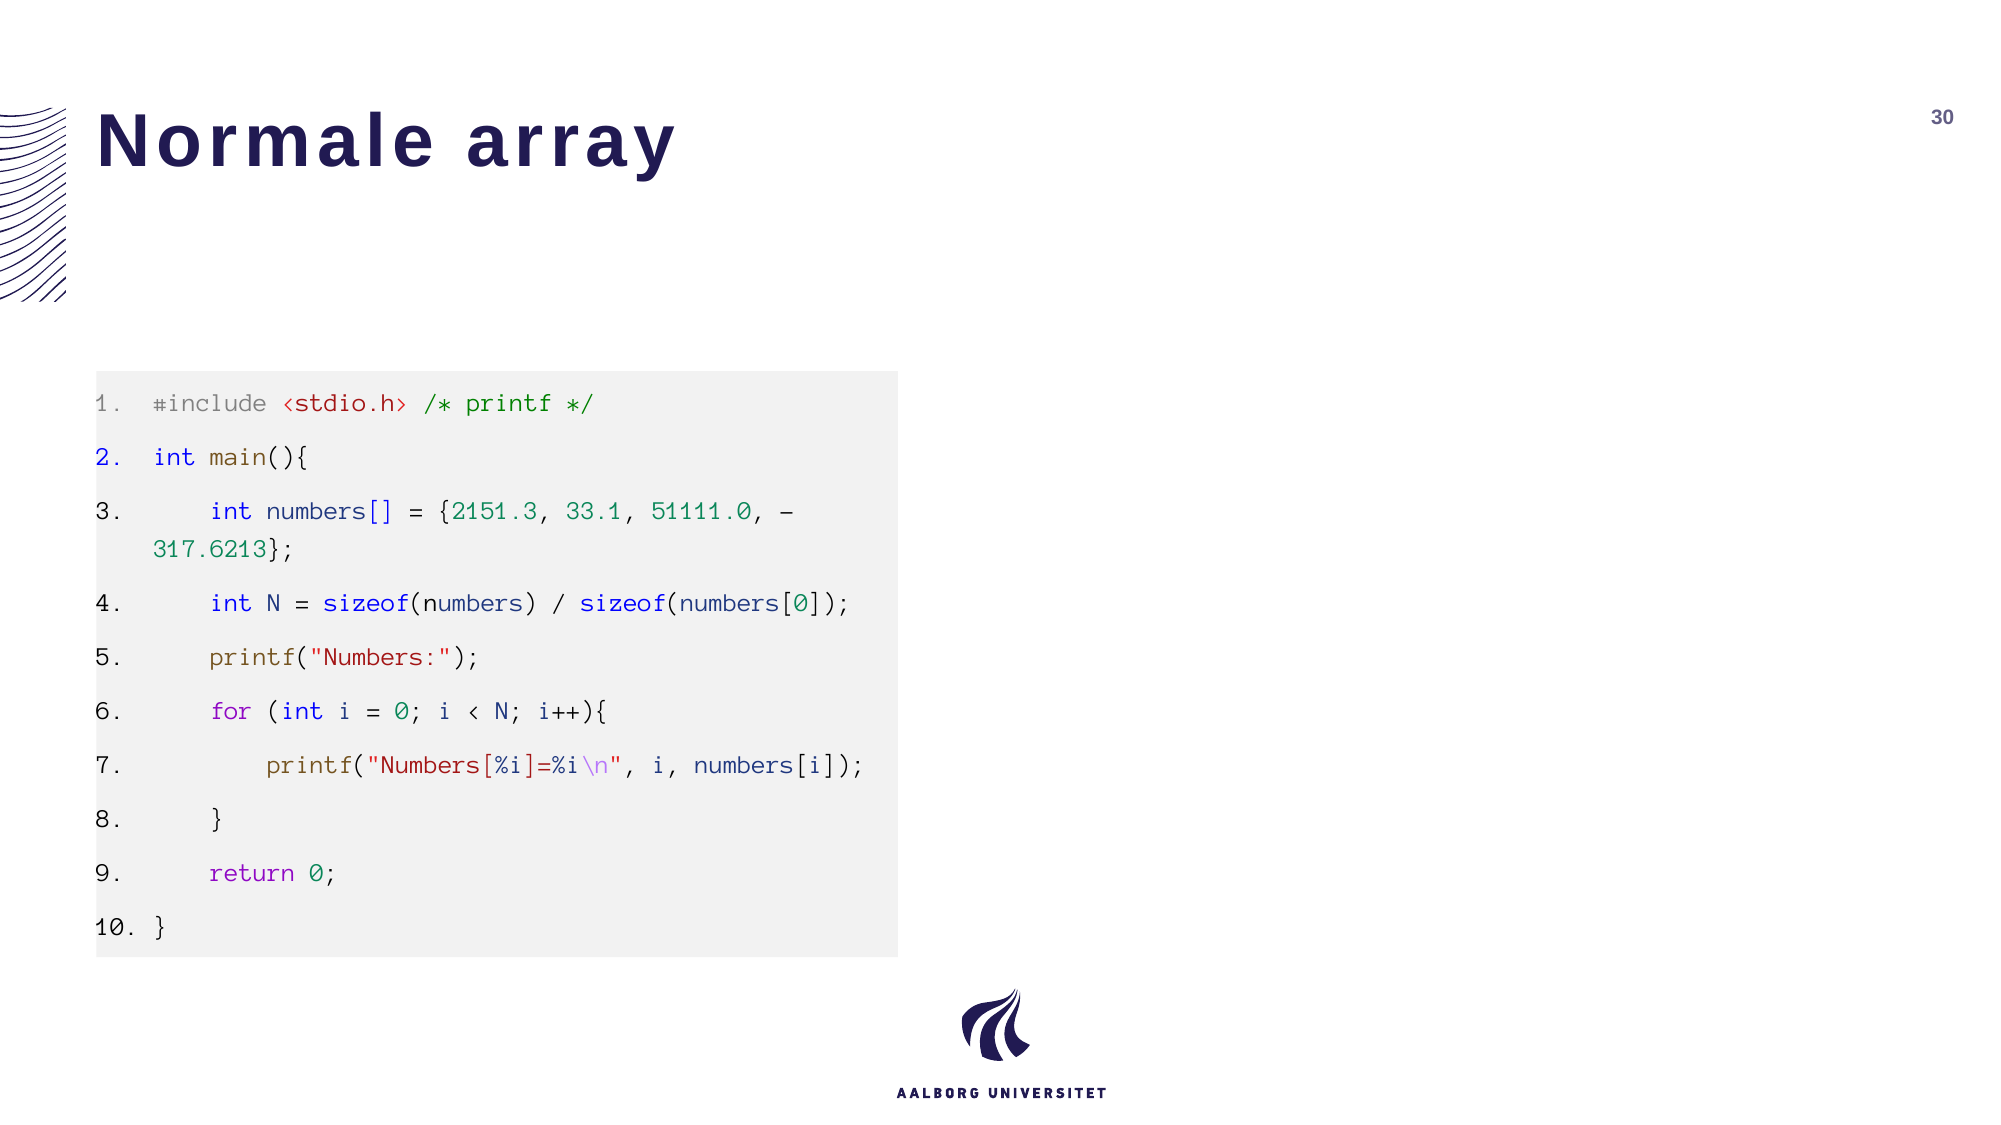

# Normale array
30
#include <stdio.h> /* printf */
int main(){
    int numbers[] = {2151.3, 33.1, 51111.0, -317.6213};
    int N = sizeof(numbers) / sizeof(numbers[0]);
    printf("Numbers:");
    for (int i = 0; i < N; i++){
        printf("Numbers[%i]=%i\n", i, numbers[i]);
    }
    return 0;
}